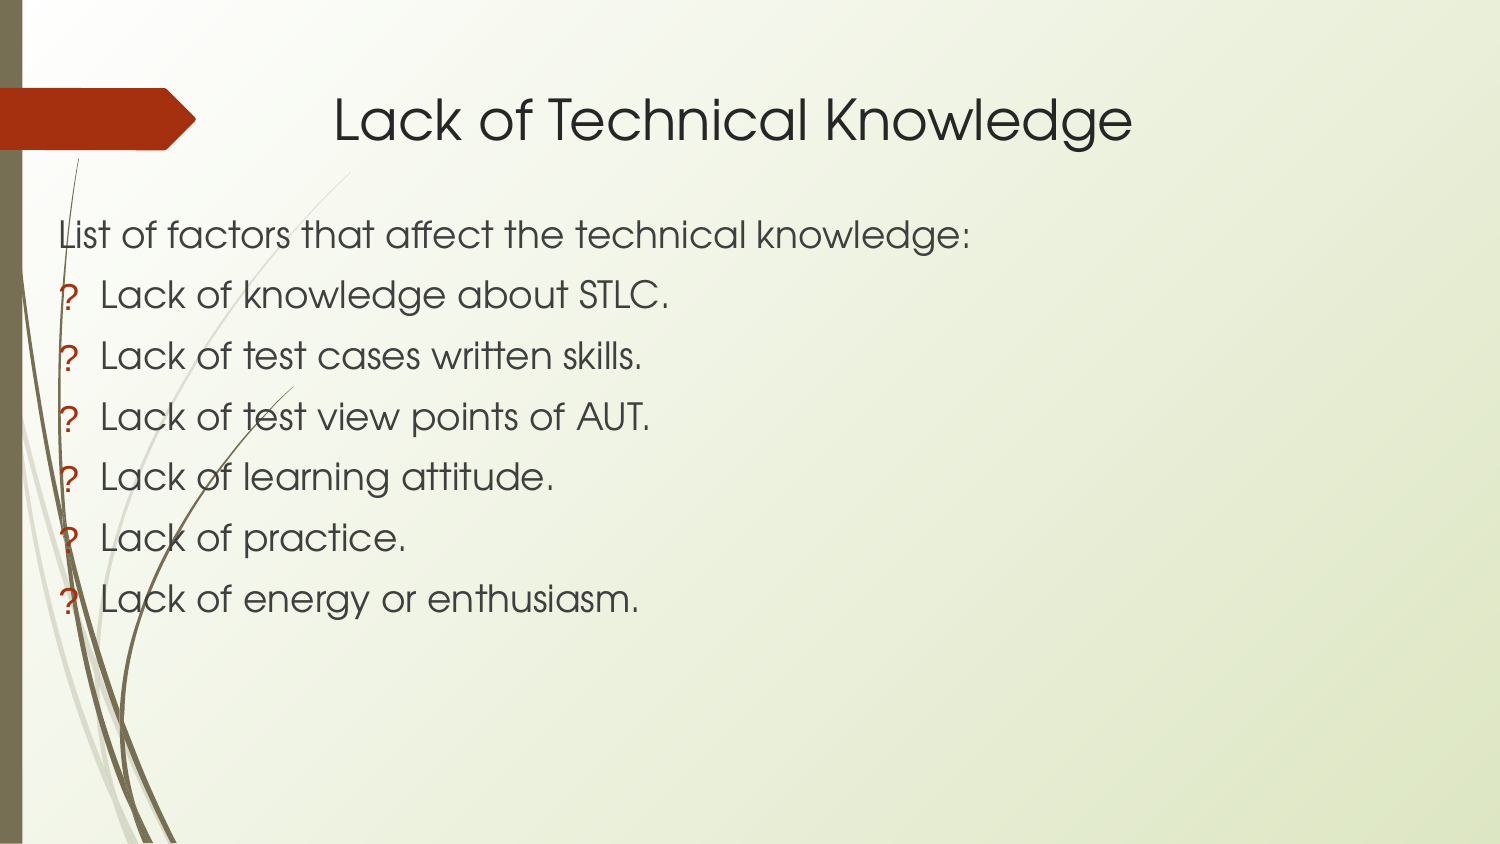

# Lack of Technical Knowledge
List of factors that affect the technical knowledge:
Lack of knowledge about STLC.
Lack of test cases written skills.
Lack of test view points of AUT.
Lack of learning attitude.
Lack of practice.
Lack of energy or enthusiasm.